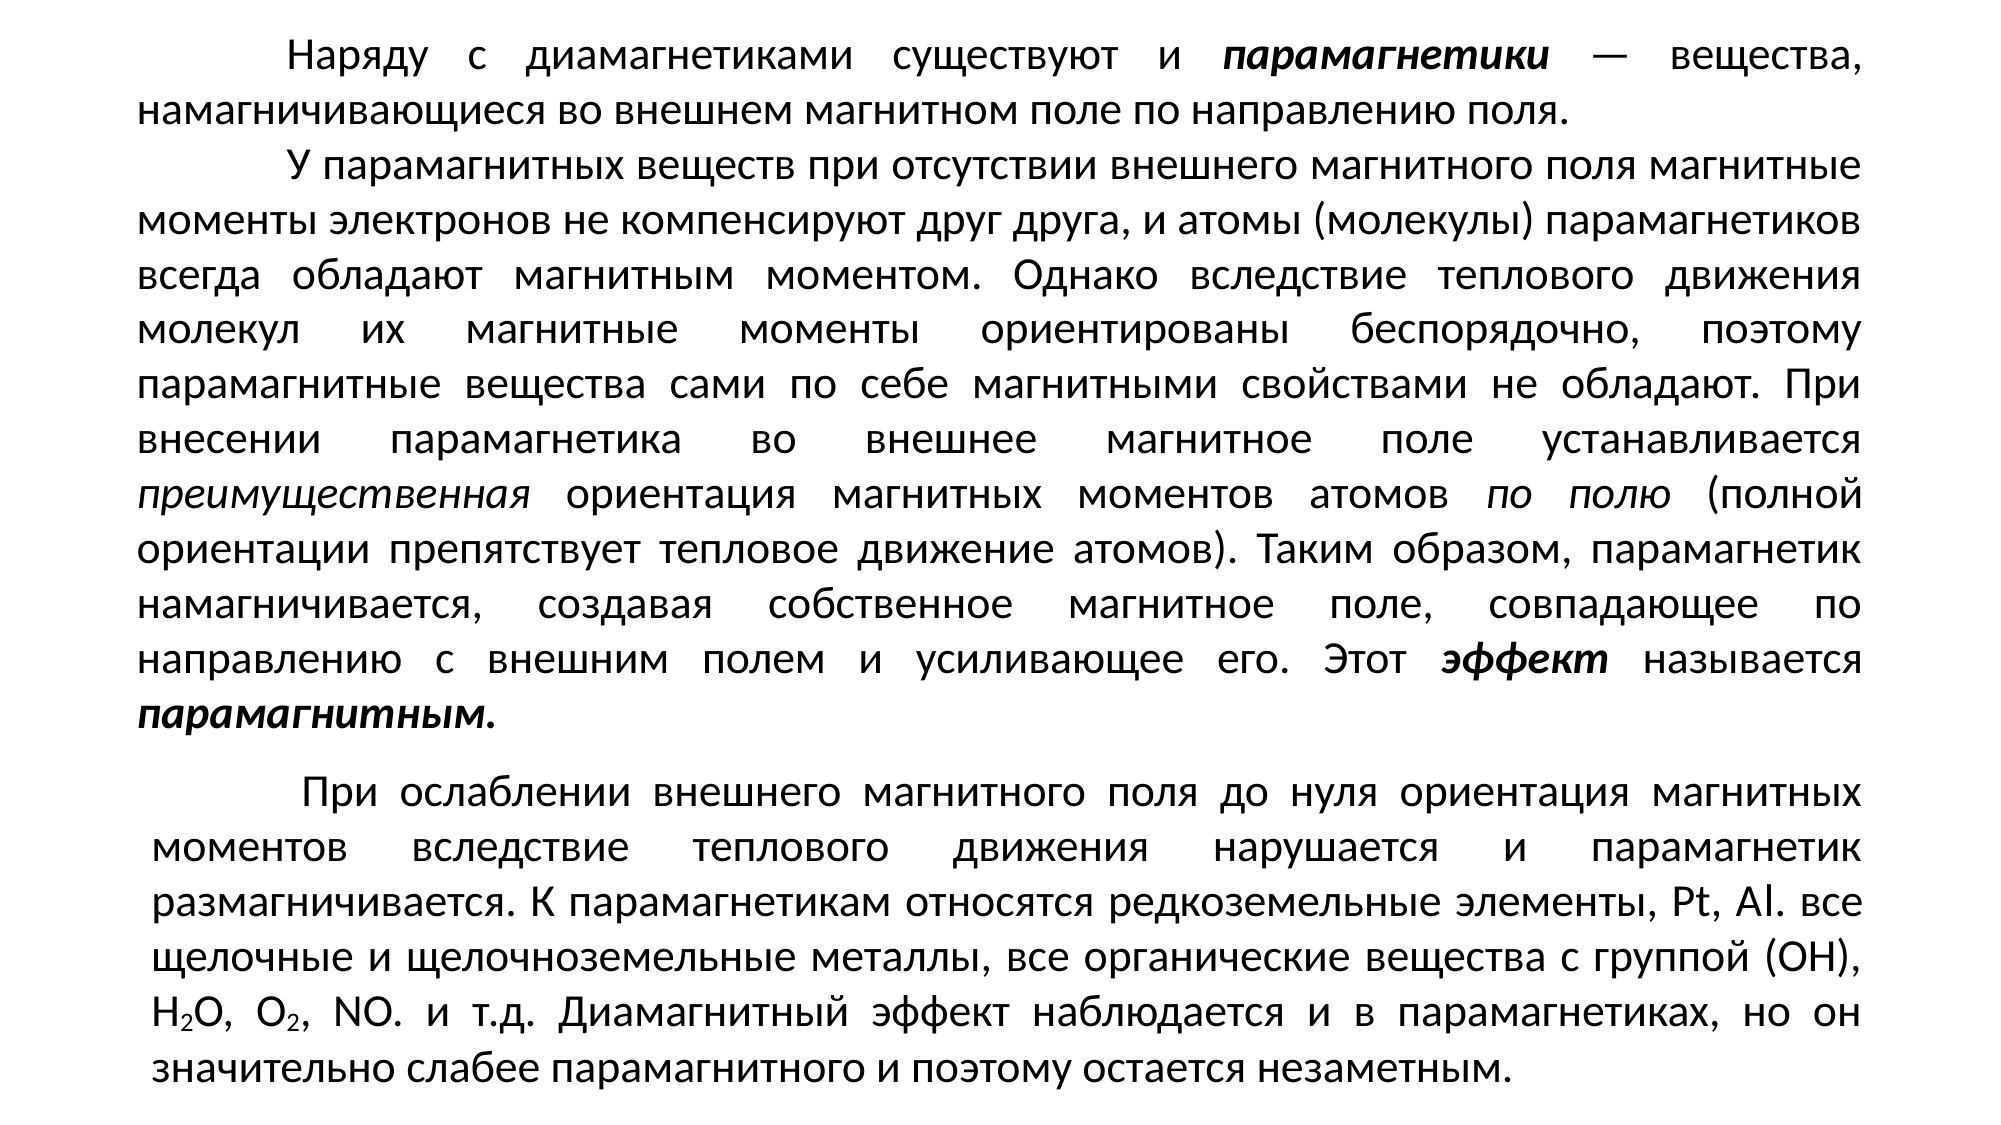

Наряду с диамагнетиками существуют и парамагнетики — вещества, намагничивающиеся во внешнем магнитном поле по направлению поля.
	У парамагнитных веществ при отсутствии внешнего магнитного поля магнитные моменты электронов не компенсируют друг друга, и атомы (молекулы) парамагнетиков всегда обладают магнитным моментом. Однако вследствие теплового движения молекул их магнитные моменты ориентированы беспорядочно, поэтому парамагнитные вещества сами по себе магнитными свойствами не обладают. При внесении парамагнетика во внешнее магнитное поле устанавливается преимущественная ориентация магнитных моментов атомов по полю (полной ориентации препятствует тепловое движение атомов). Таким образом, парамагнетик намагничивается, создавая собственное магнитное поле, совпадающее по направлению с внешним полем и усиливающее его. Этот эффект называется парамагнитным.
	При ослаблении внешнего магнитного поля до нуля ориентация магнитных моментов вследствие теплового движения нарушается и парамагнетик размагничивается. К парамагнетикам относятся редкоземельные элементы, Pt, Al. все щелочные и щелочноземельные металлы, все органические вещества с группой (OH), H2O, O2, NO. и т.д. Диамагнитный эффект наблюдается и в парамагнетиках, но он значительно слабее парамагнитного и поэтому остается незаметным.
.